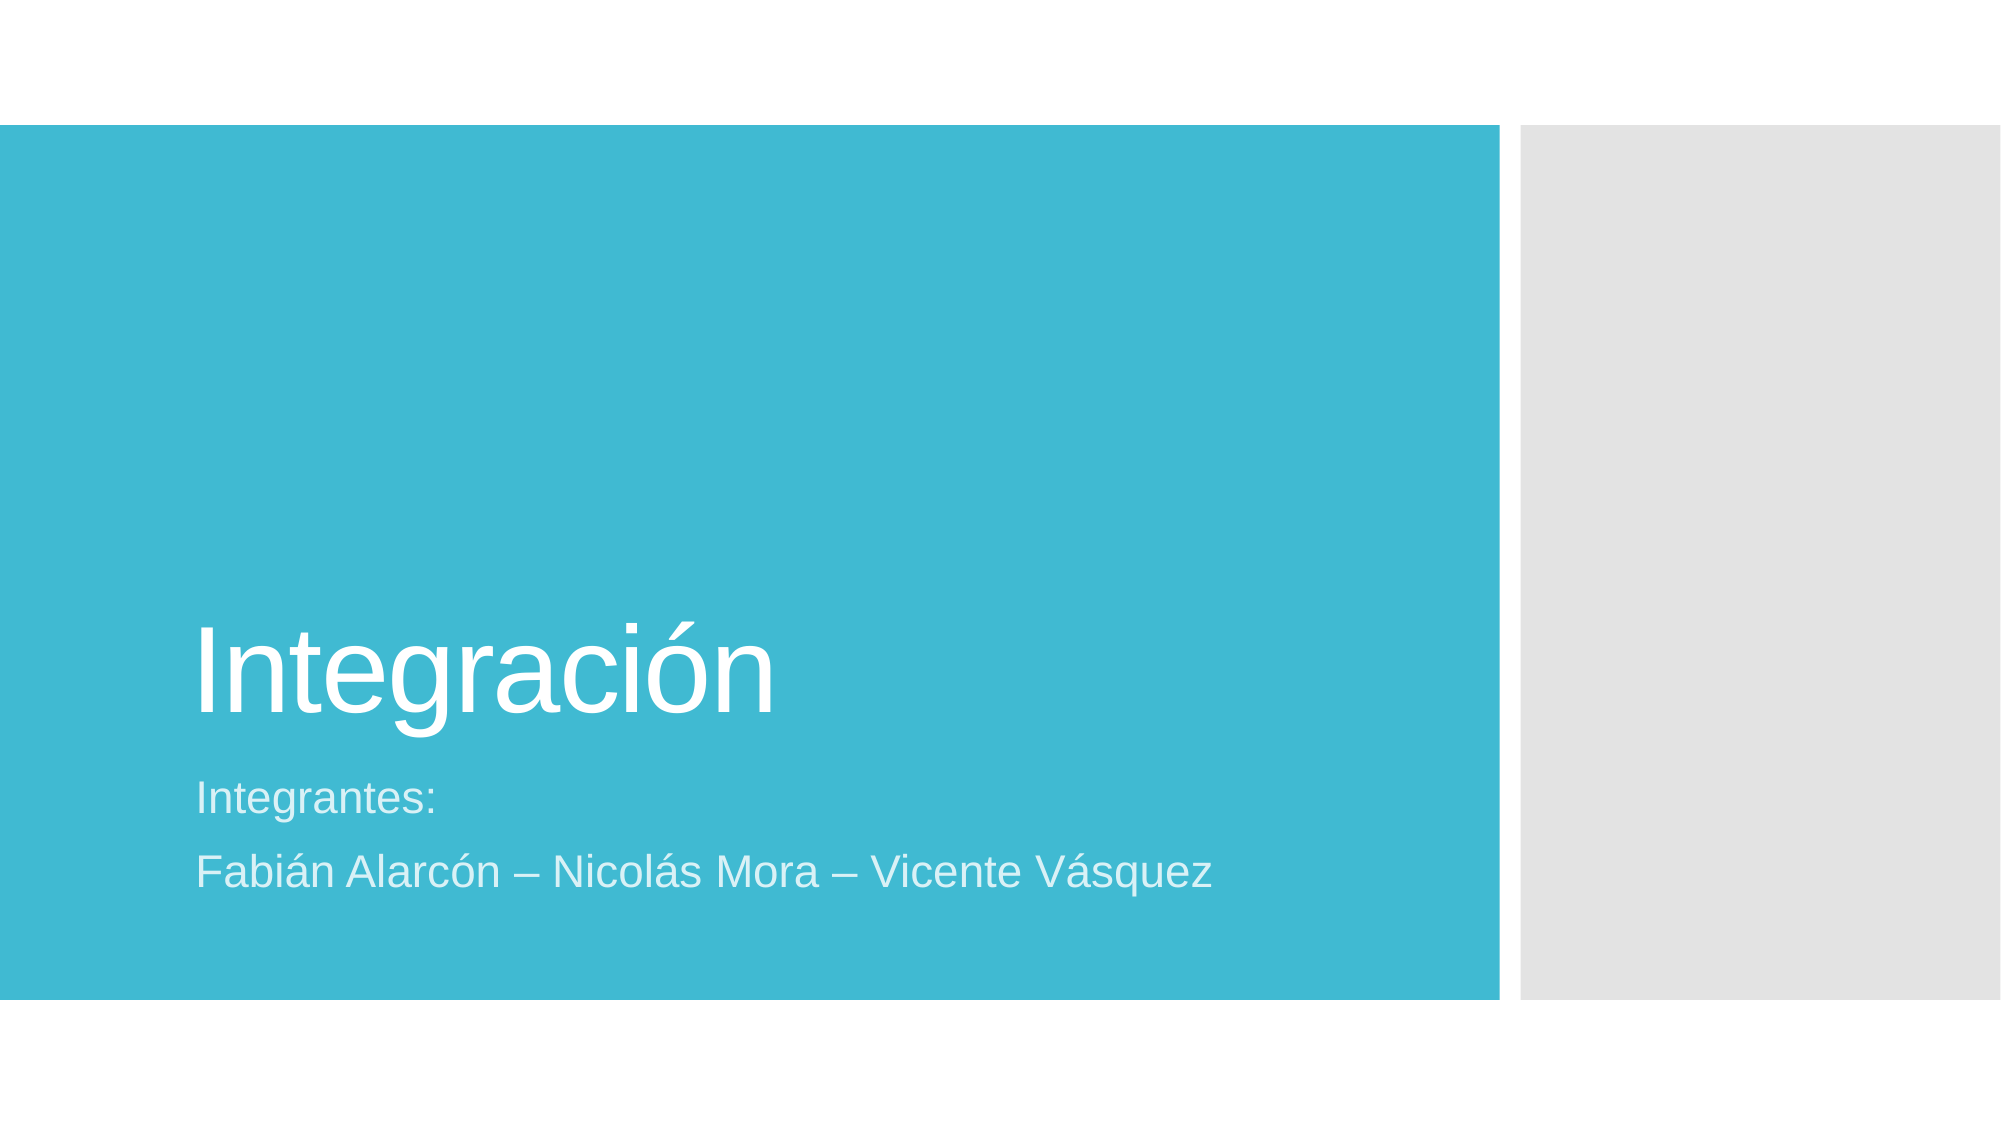

# Integración
Integrantes:
Fabián Alarcón – Nicolás Mora – Vicente Vásquez